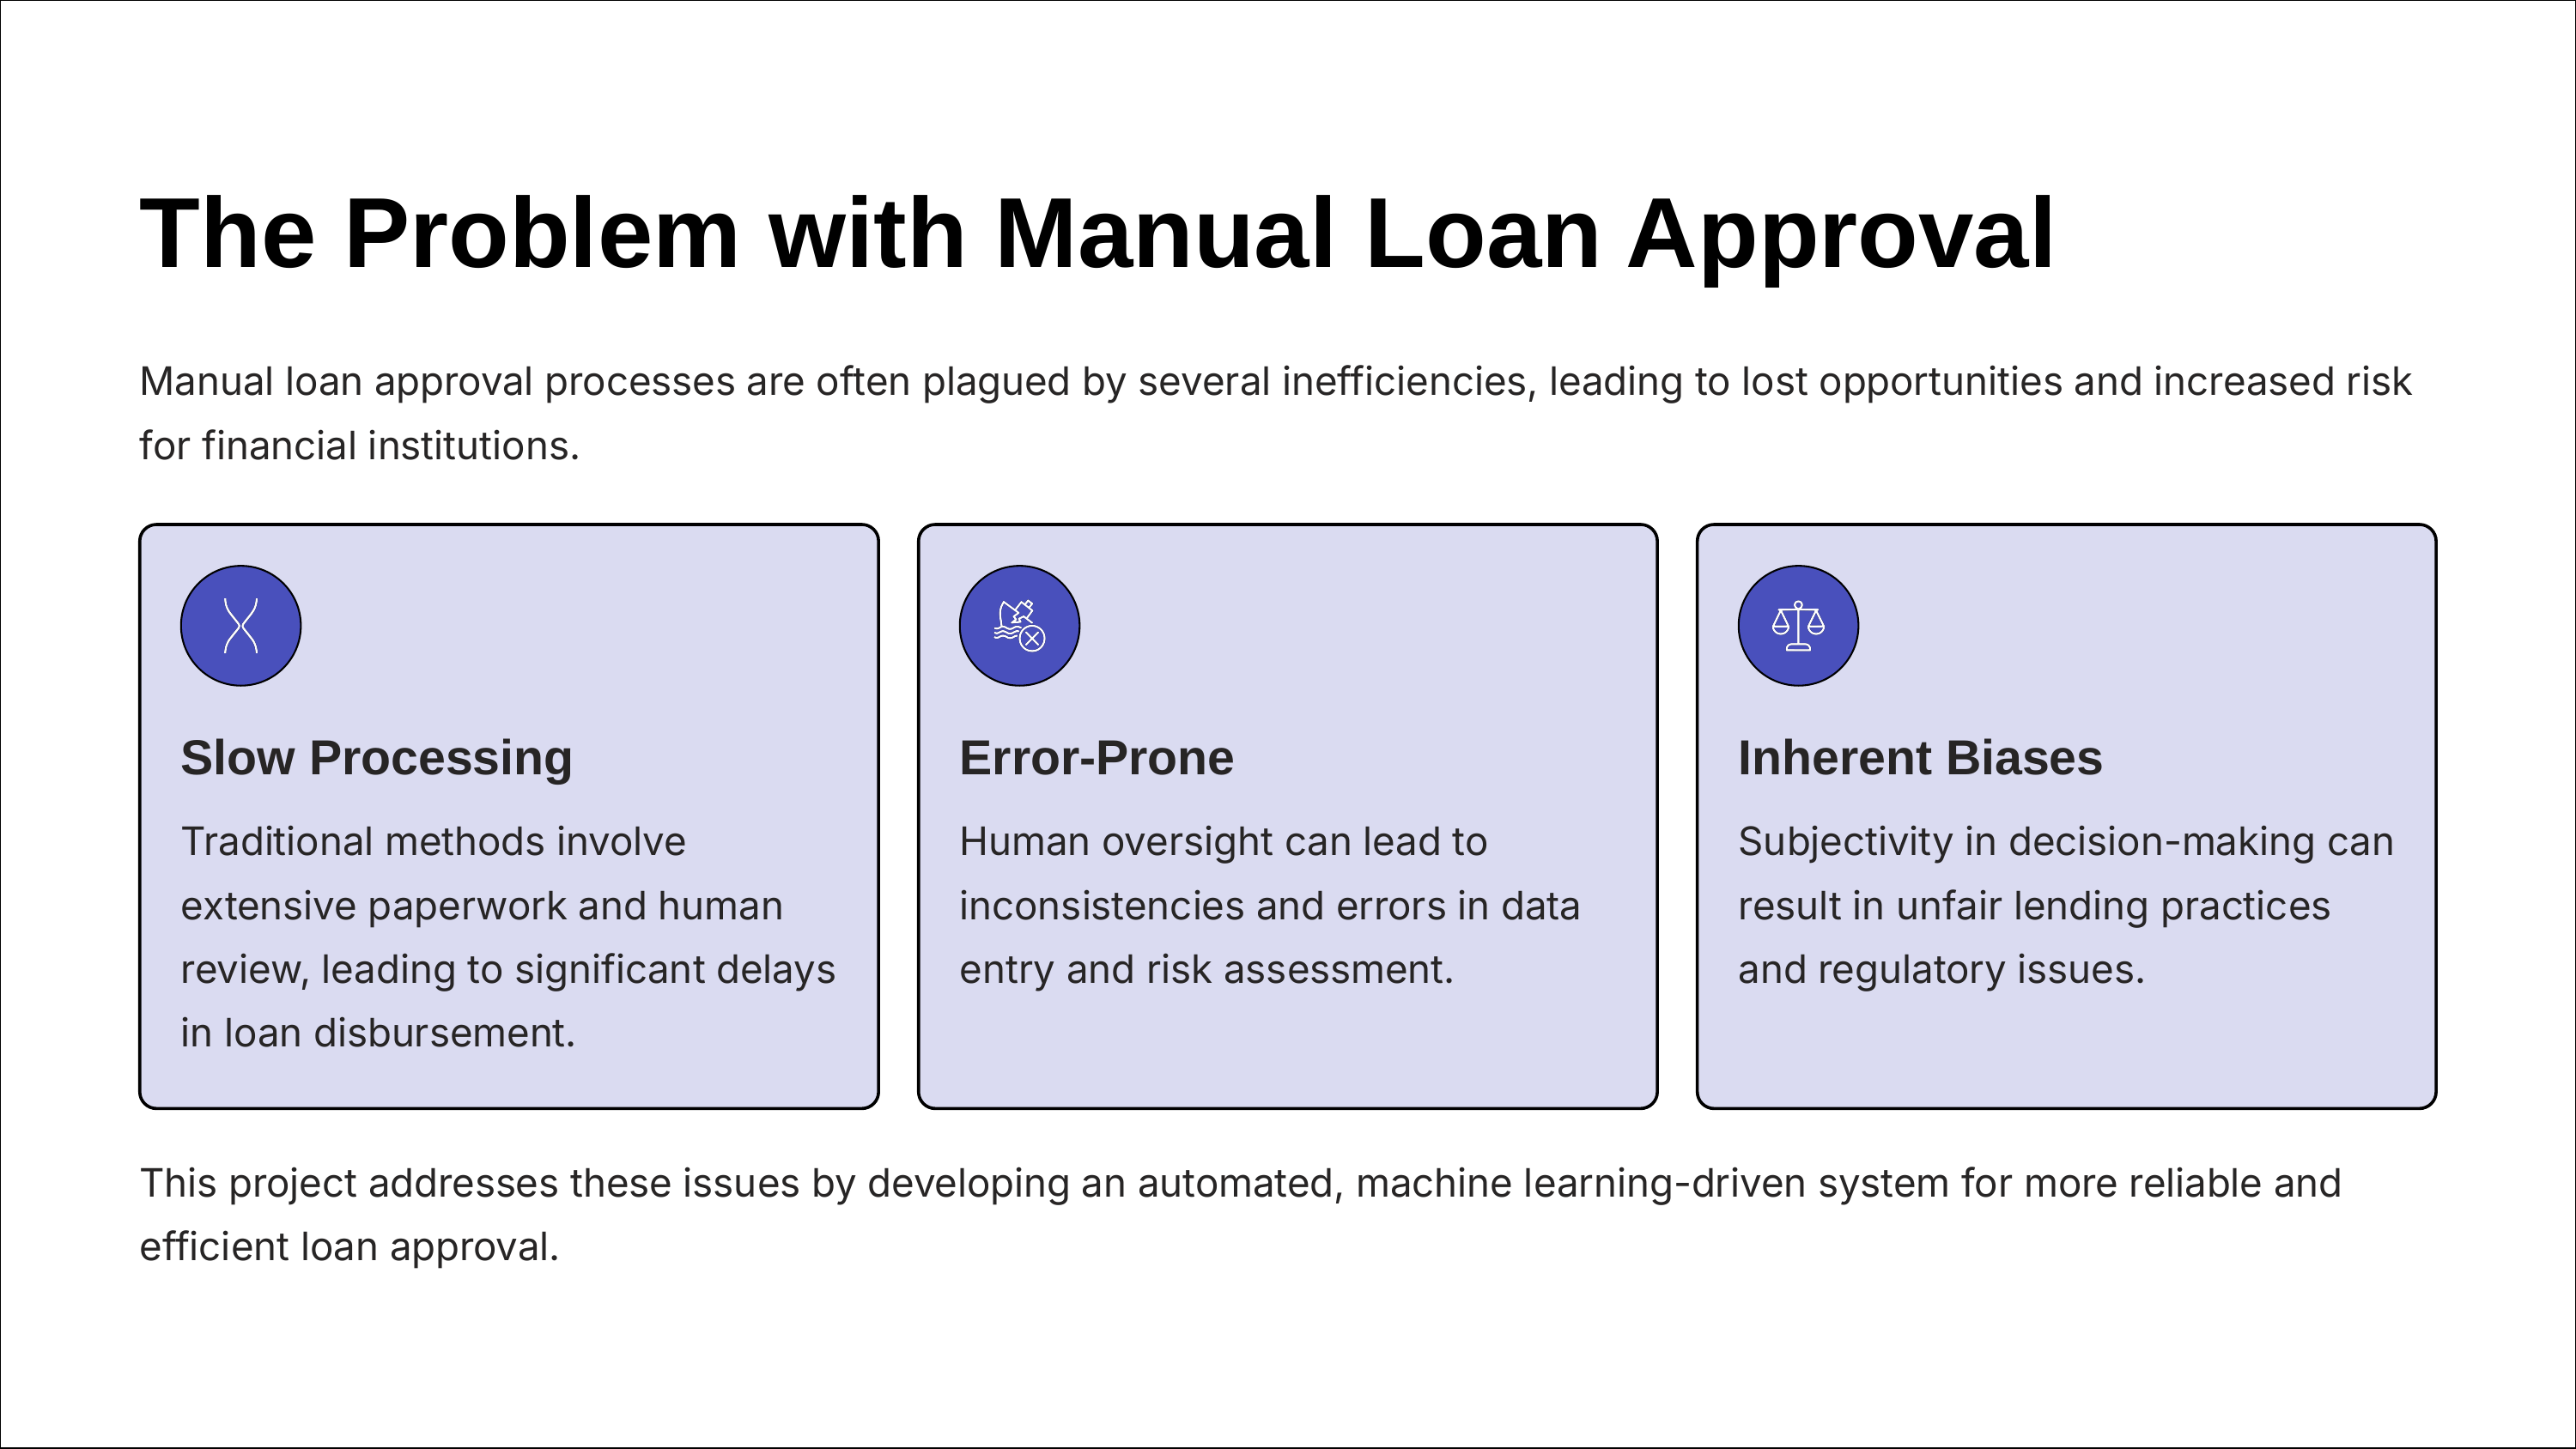

The Problem with Manual Loan Approval
Manual loan approval processes are often plagued by several inefficiencies, leading to lost opportunities and increased risk for financial institutions.

Slow Processing
Error-Prone
Inherent Biases
Traditional methods involve extensive paperwork and human review, leading to significant delays in loan disbursement.
Human oversight can lead to inconsistencies and errors in data entry and risk assessment.
Subjectivity in decision-making can result in unfair lending practices and regulatory issues.
This project addresses these issues by developing an automated, machine learning-driven system for more reliable and efficient loan approval.